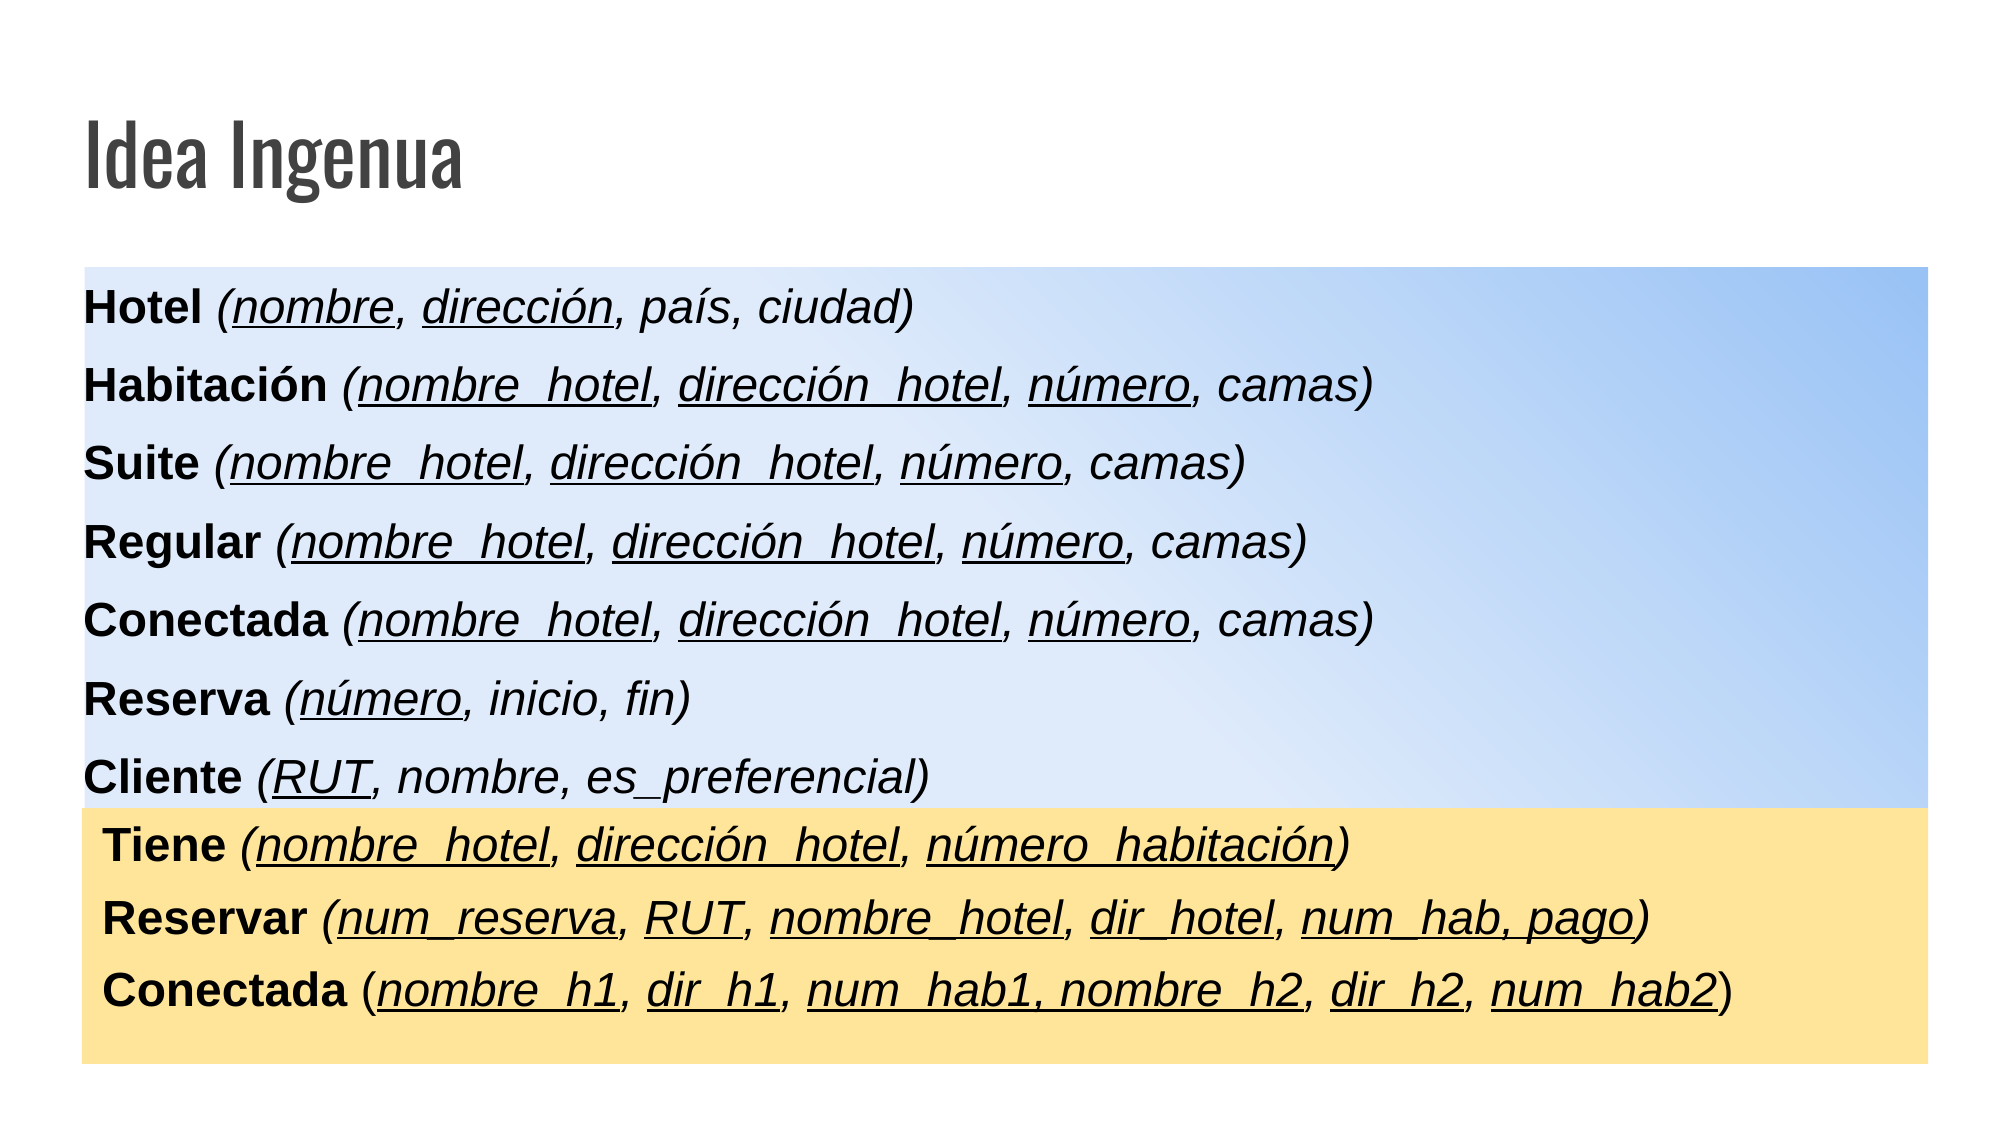

# Idea Ingenua

Hotel (nombre, dirección, país, ciudad)
Habitación (nombre_hotel, dirección_hotel, número, camas)
Suite (nombre_hotel, dirección_hotel, número, camas)
Regular (nombre_hotel, dirección_hotel, número, camas)
Conectada (nombre_hotel, dirección_hotel, número, camas)
Reserva (número, inicio, fin)
Cliente (RUT, nombre, es_preferencial)

Tiene (nombre_hotel, dirección_hotel, número_habitación)
Reservar (num_reserva, RUT, nombre_hotel, dir_hotel, num_hab, pago)
Conectada (nombre_h1, dir_h1, num_hab1, nombre_h2, dir_h2, num_hab2)